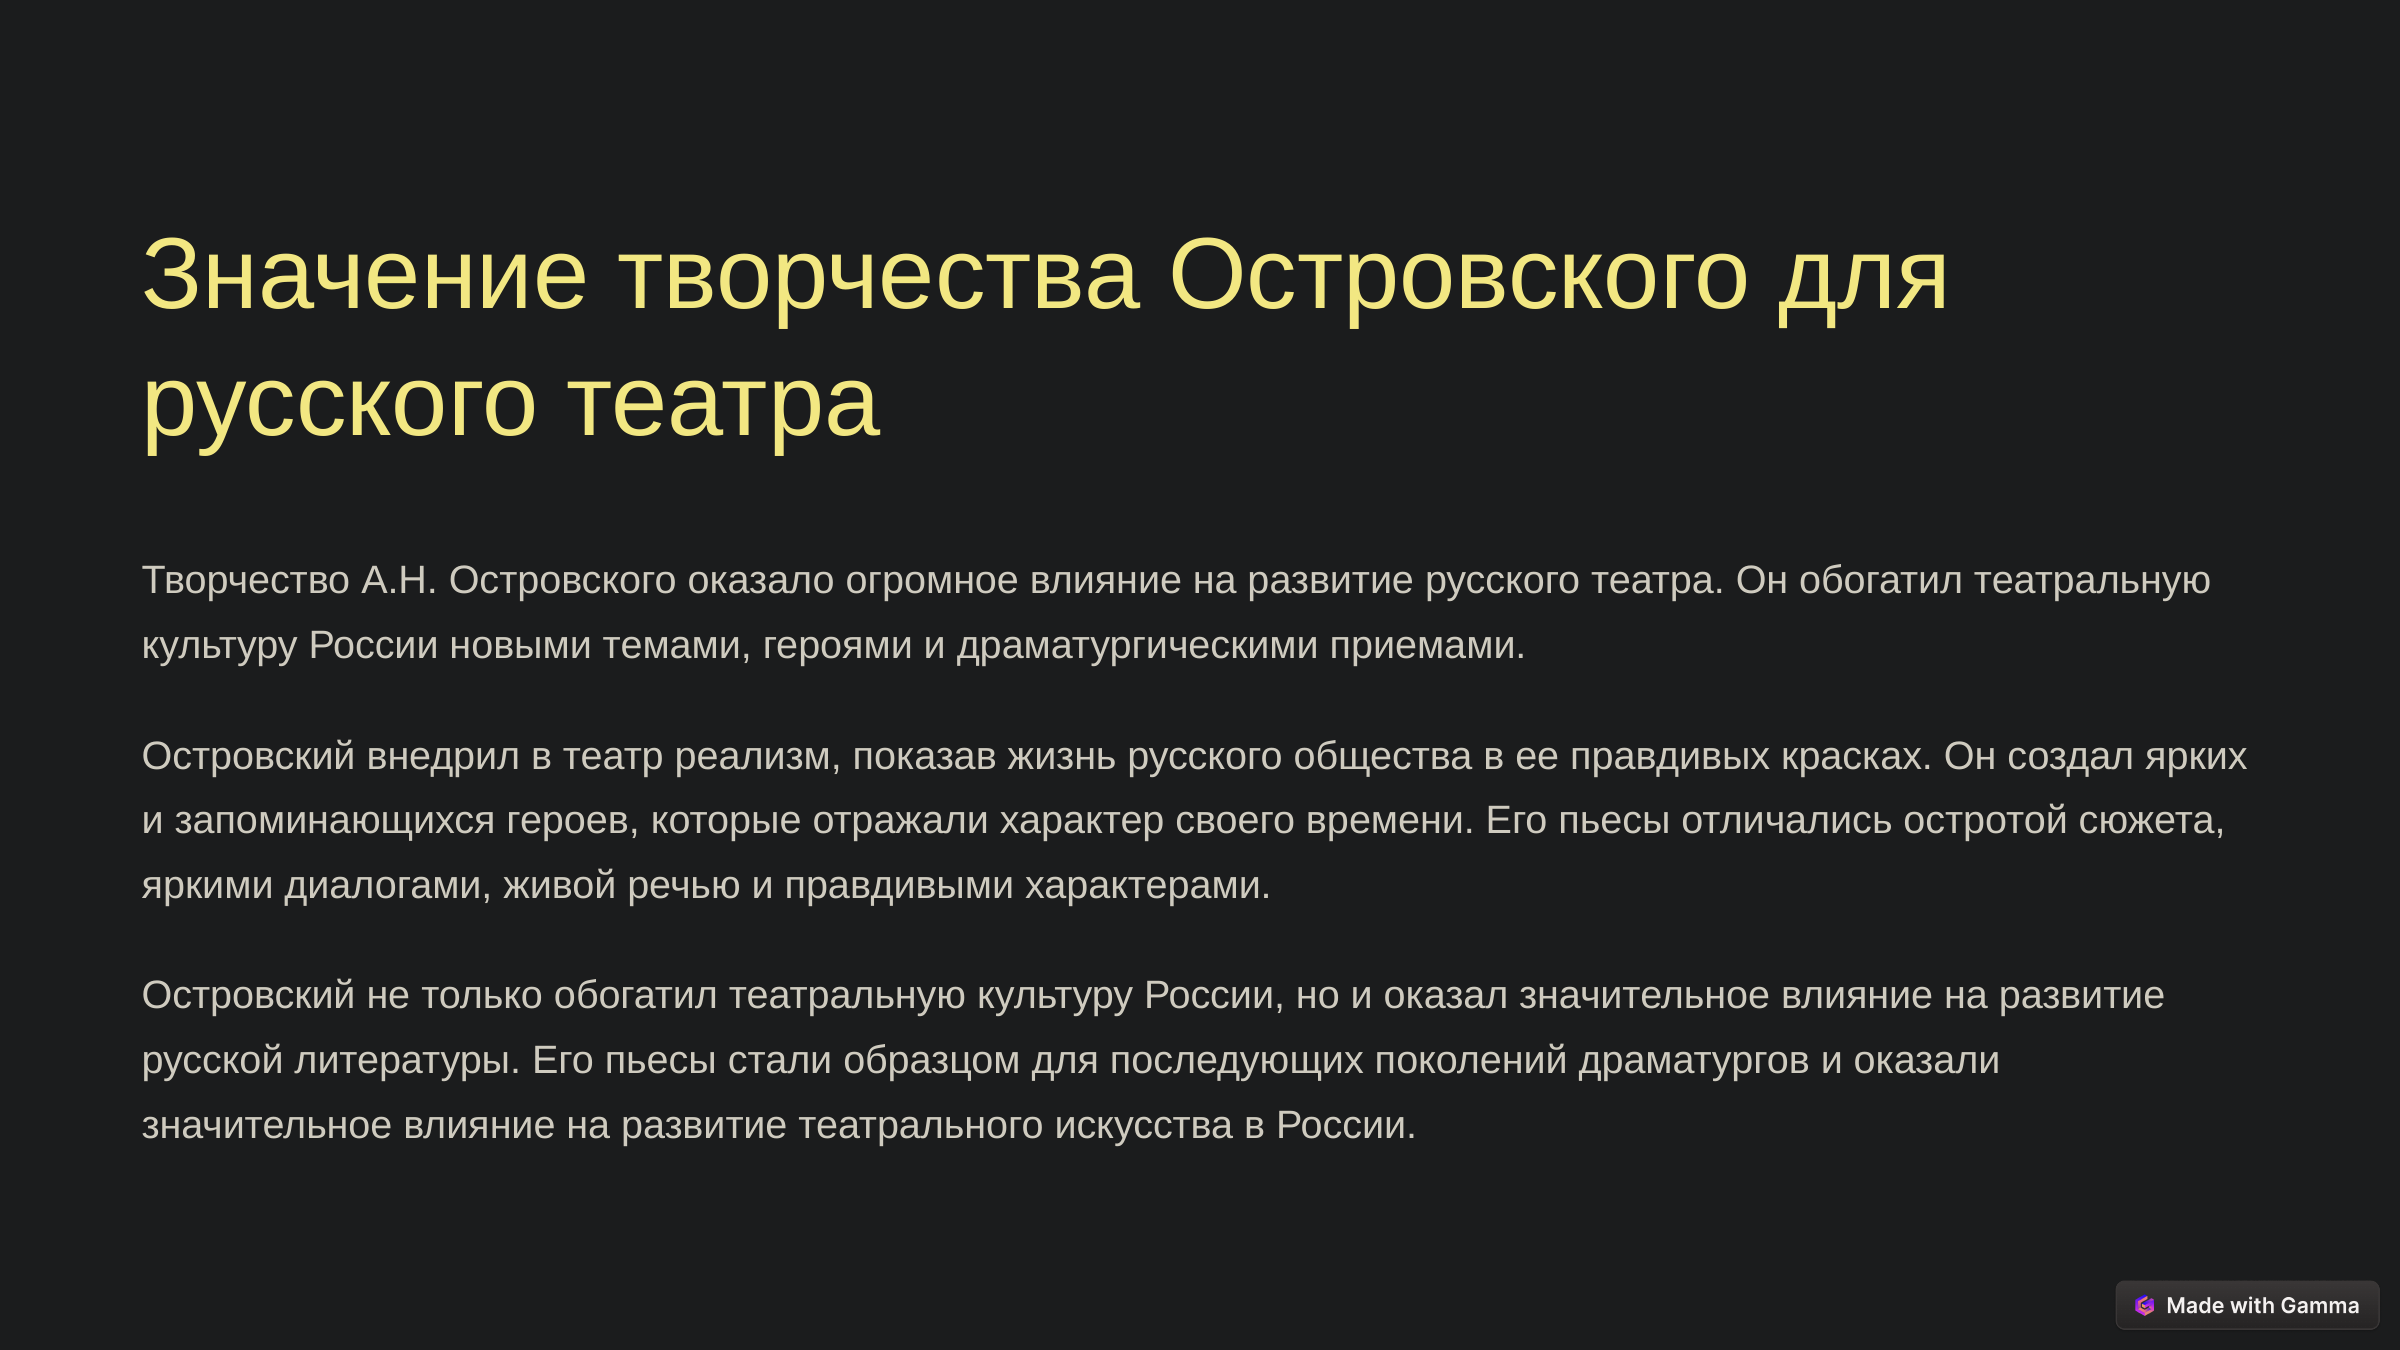

Значение творчества Островского для русского театра
Творчество А.Н. Островского оказало огромное влияние на развитие русского театра. Он обогатил театральную культуру России новыми темами, героями и драматургическими приемами.
Островский внедрил в театр реализм, показав жизнь русского общества в ее правдивых красках. Он создал ярких и запоминающихся героев, которые отражали характер своего времени. Его пьесы отличались остротой сюжета, яркими диалогами, живой речью и правдивыми характерами.
Островский не только обогатил театральную культуру России, но и оказал значительное влияние на развитие русской литературы. Его пьесы стали образцом для последующих поколений драматургов и оказали значительное влияние на развитие театрального искусства в России.